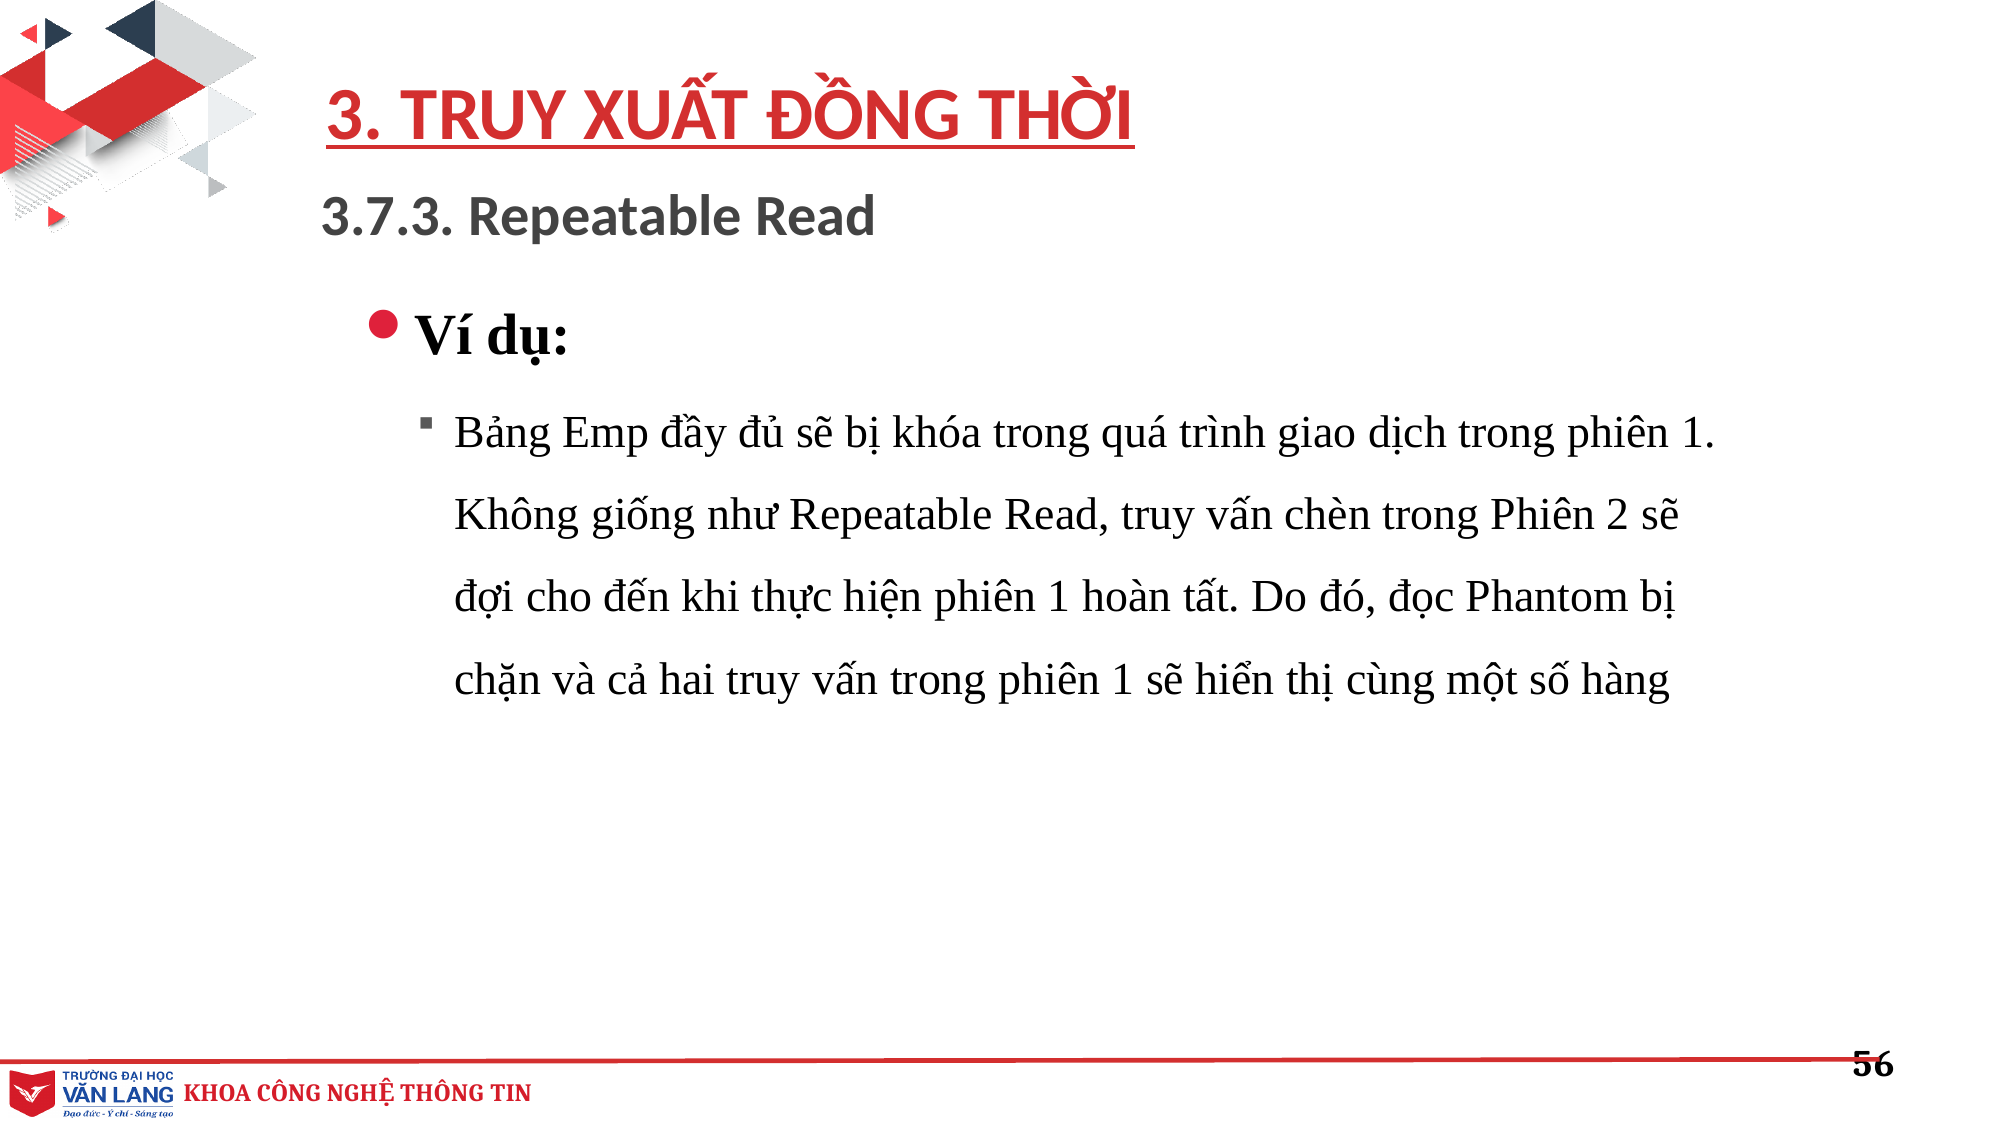

3. TRUY XUẤT ĐỒNG THỜI

3.7.3. Repeatable Read
Ví dụ:
Bảng Emp đầy đủ sẽ bị khóa trong quá trình giao dịch trong phiên 1. Không giống như Repeatable Read, truy vấn chèn trong Phiên 2 sẽ đợi cho đến khi thực hiện phiên 1 hoàn tất. Do đó, đọc Phantom bị chặn và cả hai truy vấn trong phiên 1 sẽ hiển thị cùng một số hàng